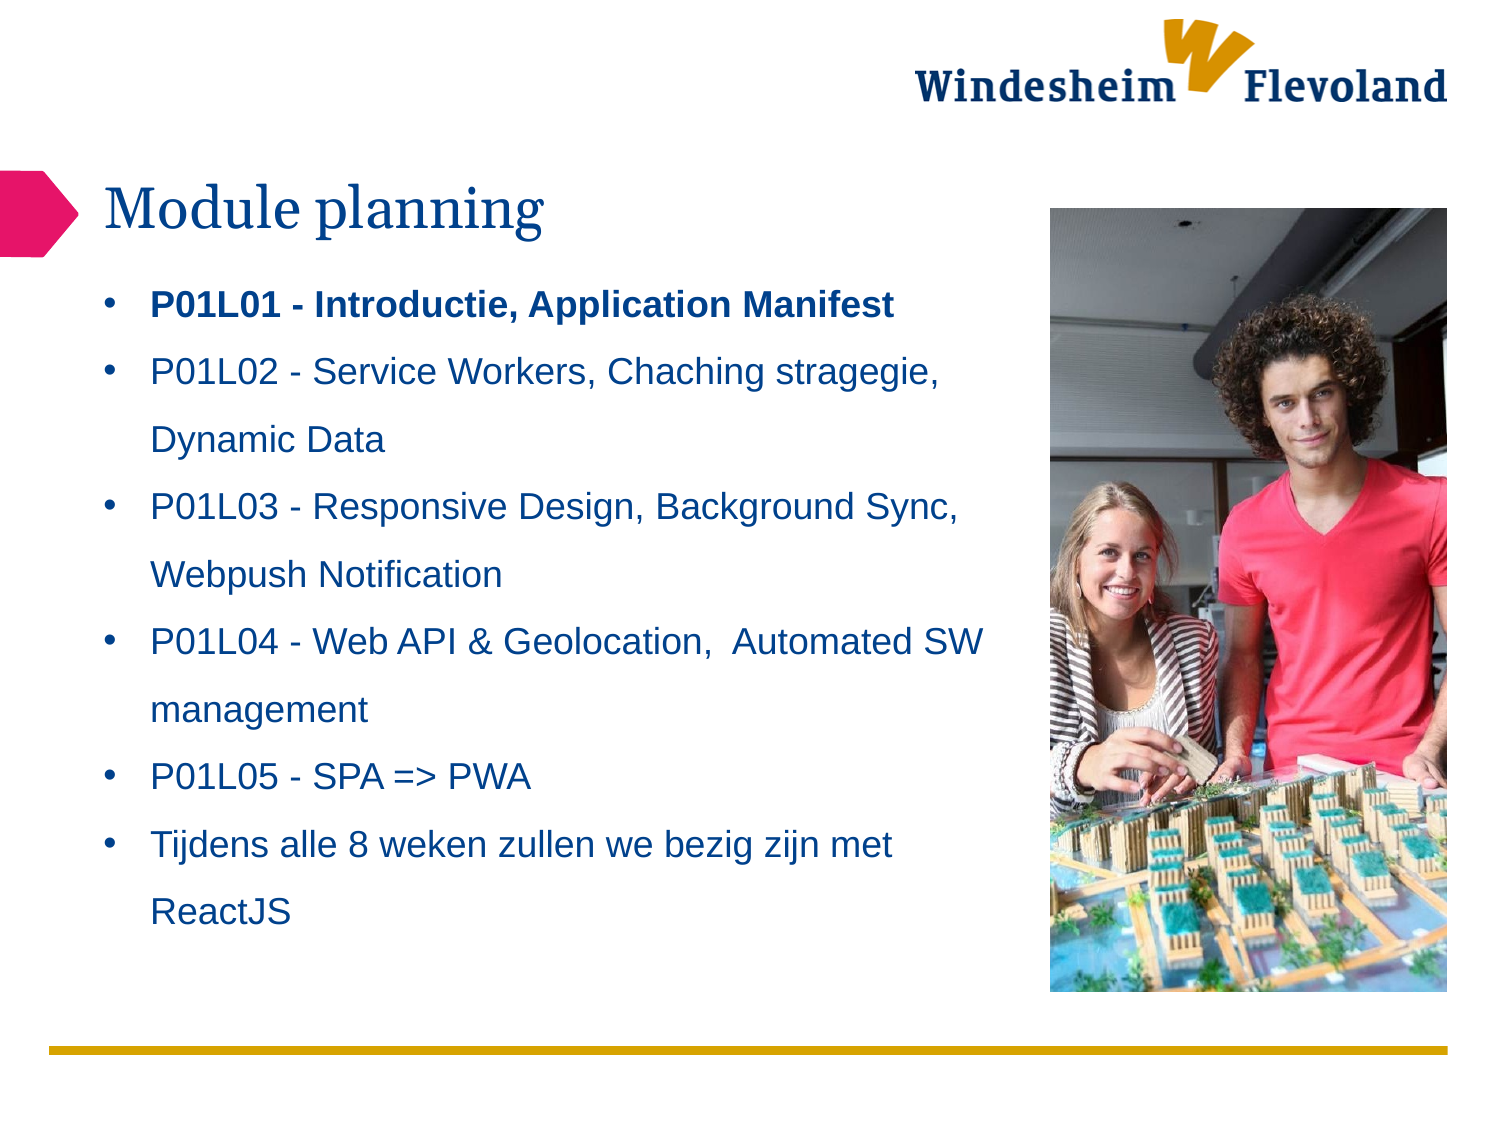

# Module planning
P01L01 - Introductie, Application Manifest
P01L02 - Service Workers, Chaching stragegie, Dynamic Data
P01L03 - Responsive Design, Background Sync, Webpush Notification
P01L04 - Web API & Geolocation,  Automated SW management
P01L05 - SPA => PWA
Tijdens alle 8 weken zullen we bezig zijn met ReactJS